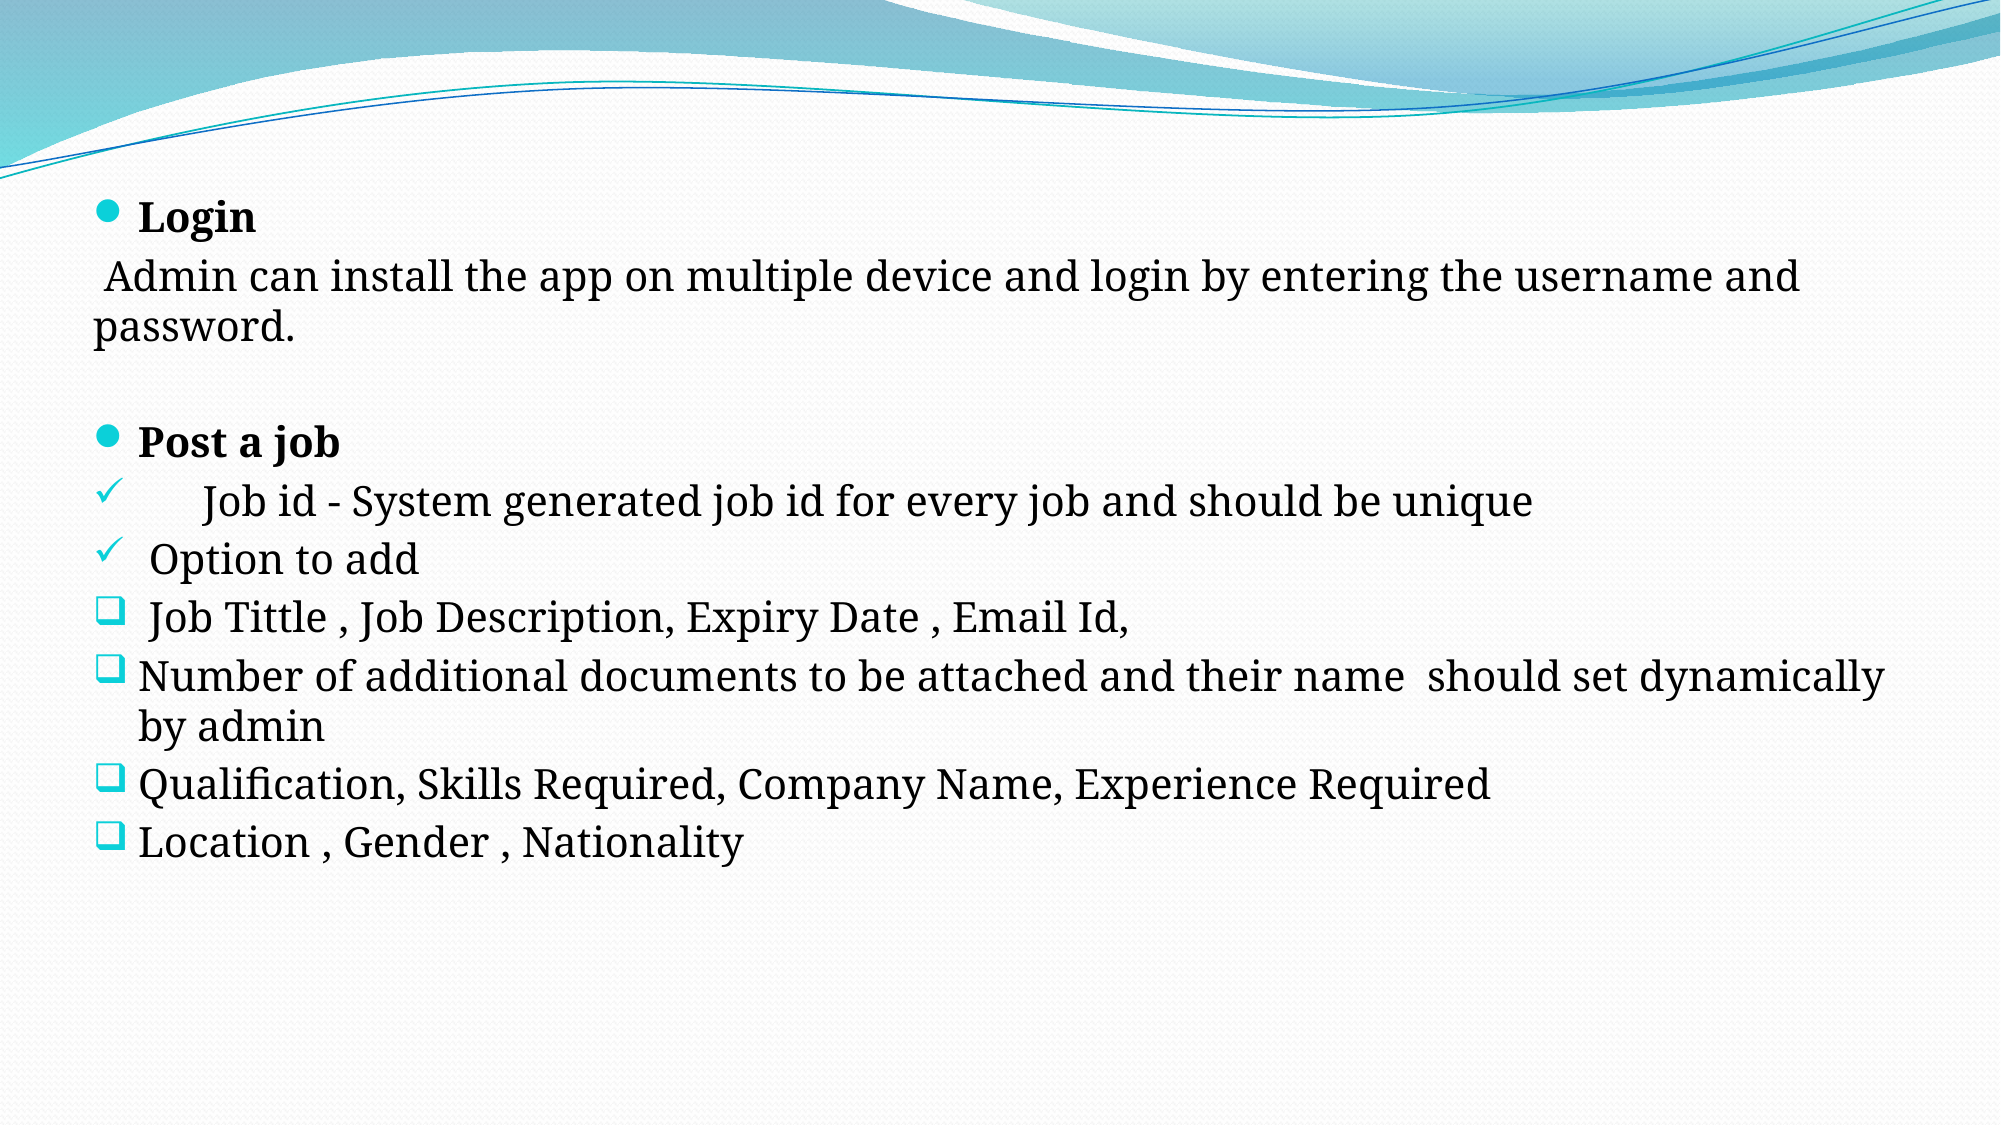

Login
 Admin can install the app on multiple device and login by entering the username and password.

Post a job
      Job id - System generated job id for every job and should be unique
 Option to add
 Job Tittle , Job Description, Expiry Date , Email Id,
Number of additional documents to be attached and their name  should set dynamically by admin
Qualification, Skills Required, Company Name, Experience Required
Location , Gender , Nationality